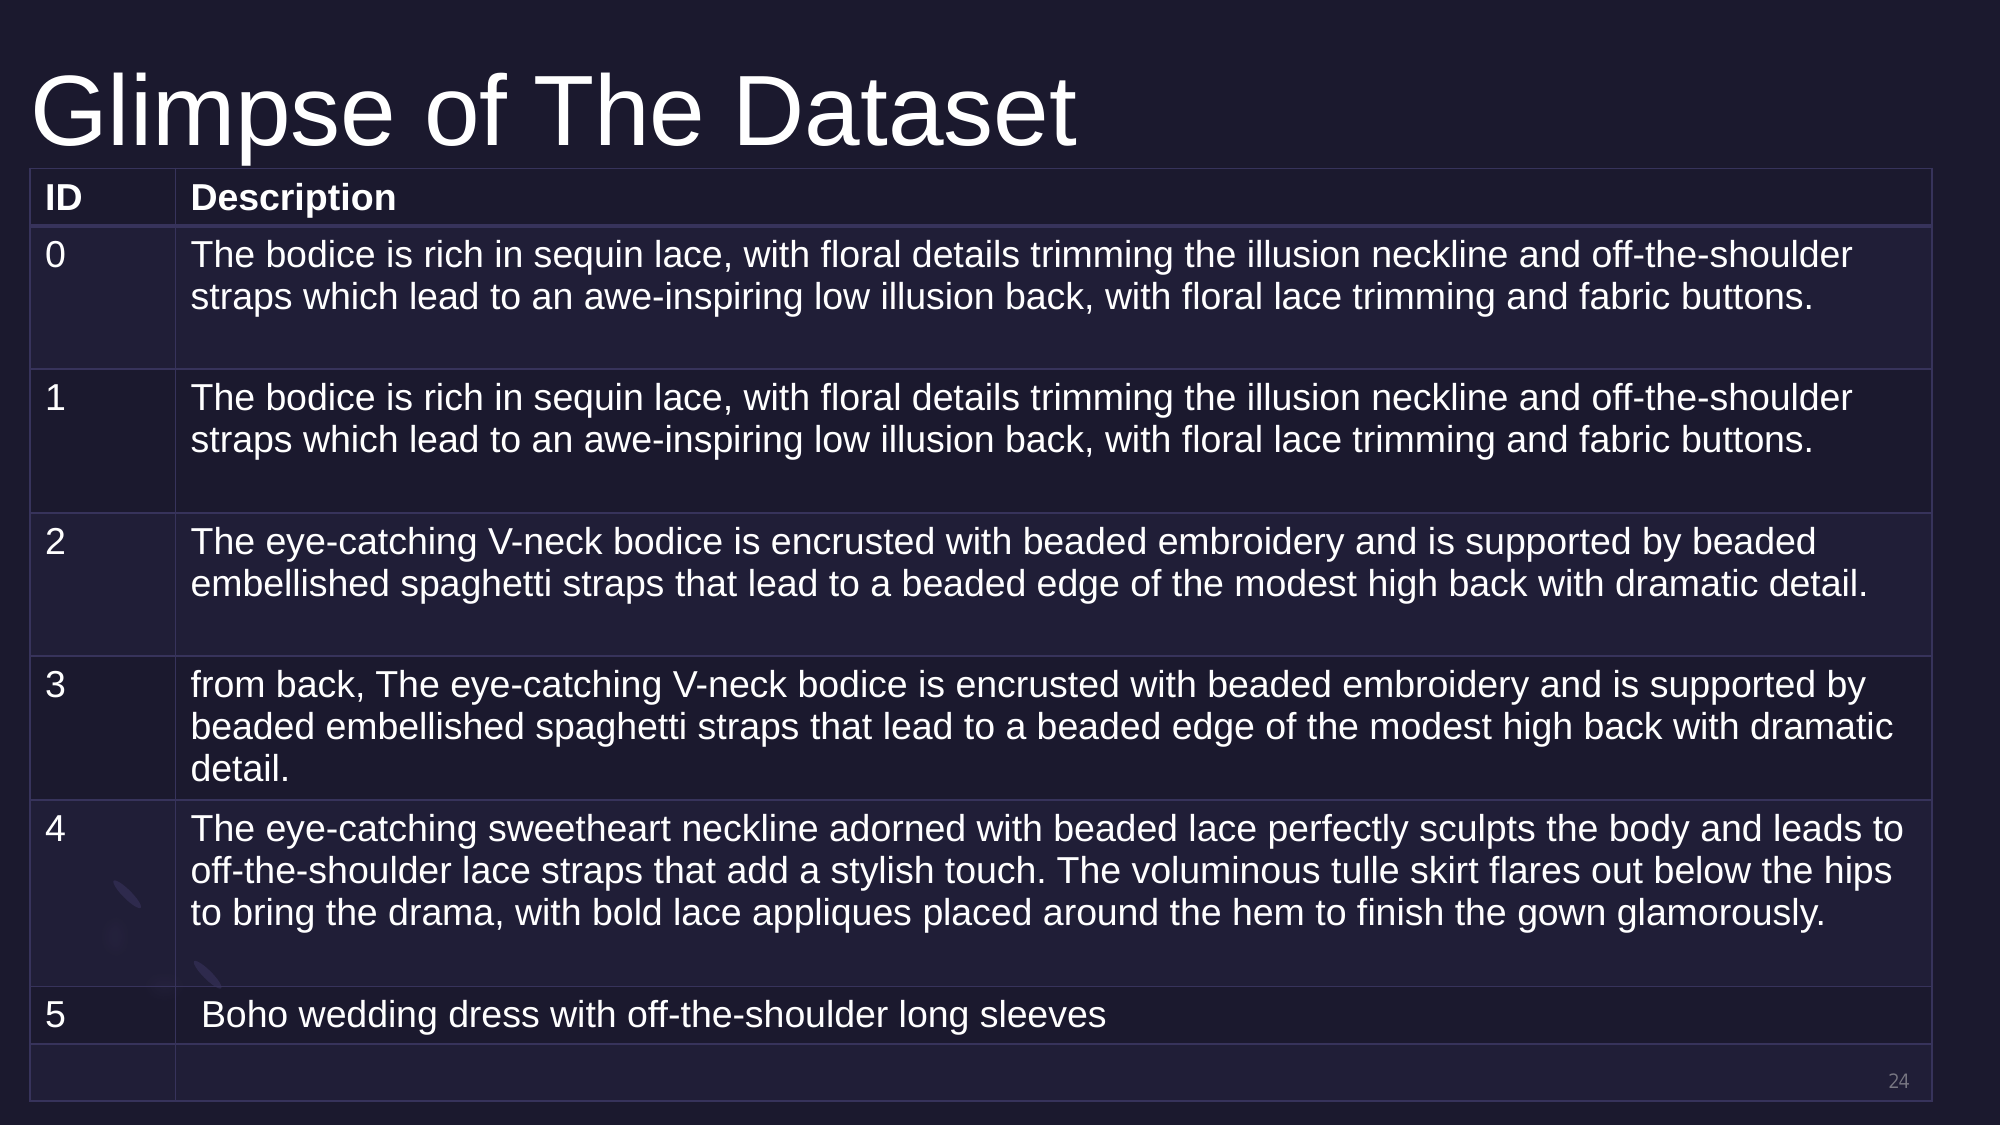

# Glimpse of The Dataset

| ID | Description |
| --- | --- |
| 0 | The bodice is rich in sequin lace, with floral details trimming the illusion neckline and off-the-shoulder straps which lead to an awe-inspiring low illusion back, with floral lace trimming and fabric buttons. |
| 1 | The bodice is rich in sequin lace, with floral details trimming the illusion neckline and off-the-shoulder straps which lead to an awe-inspiring low illusion back, with floral lace trimming and fabric buttons. |
| 2 | The eye-catching V-neck bodice is encrusted with beaded embroidery and is supported by beaded embellished spaghetti straps that lead to a beaded edge of the modest high back with dramatic detail. |
| 3 | from back, The eye-catching V-neck bodice is encrusted with beaded embroidery and is supported by beaded embellished spaghetti straps that lead to a beaded edge of the modest high back with dramatic detail. |
| 4 | The eye-catching sweetheart neckline adorned with beaded lace perfectly sculpts the body and leads to off-the-shoulder lace straps that add a stylish touch. The voluminous tulle skirt flares out below the hips to bring the drama, with bold lace appliques placed around the hem to finish the gown glamorously. |
| 5 | Boho wedding dress with off-the-shoulder long sleeves |
|  |  |
24